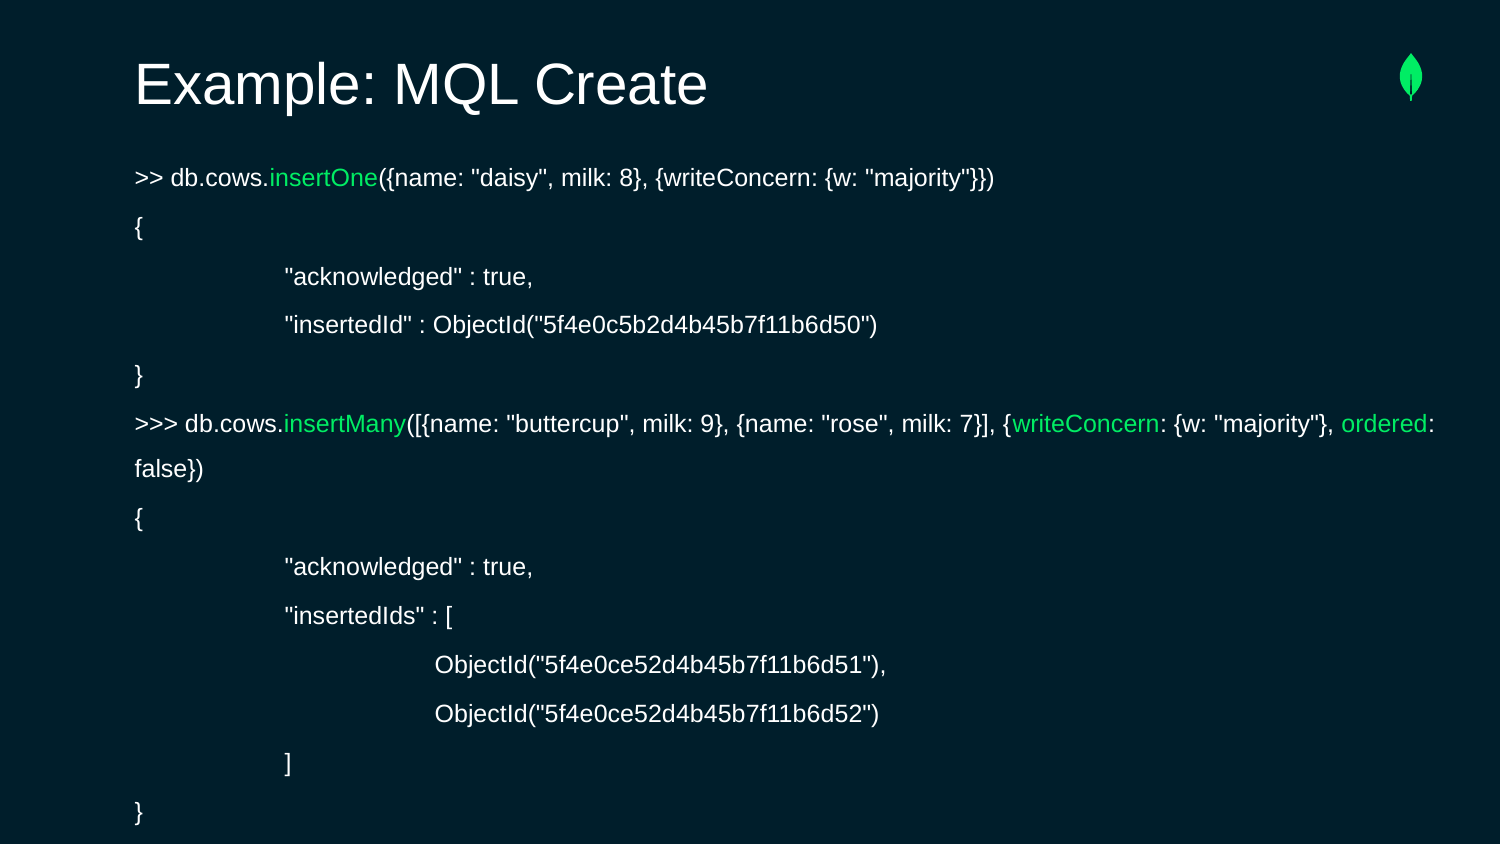

Example: MQL Create
>> db.cows.insertOne({name: "daisy", milk: 8}, {writeConcern: {w: "majority"}})
{
	"acknowledged" : true,
	"insertedId" : ObjectId("5f4e0c5b2d4b45b7f11b6d50")
}
>>> db.cows.insertMany([{name: "buttercup", milk: 9}, {name: "rose", milk: 7}], {writeConcern: {w: "majority"}, ordered: false})
{
	"acknowledged" : true,
	"insertedIds" : [
		ObjectId("5f4e0ce52d4b45b7f11b6d51"),
		ObjectId("5f4e0ce52d4b45b7f11b6d52")
	]
}